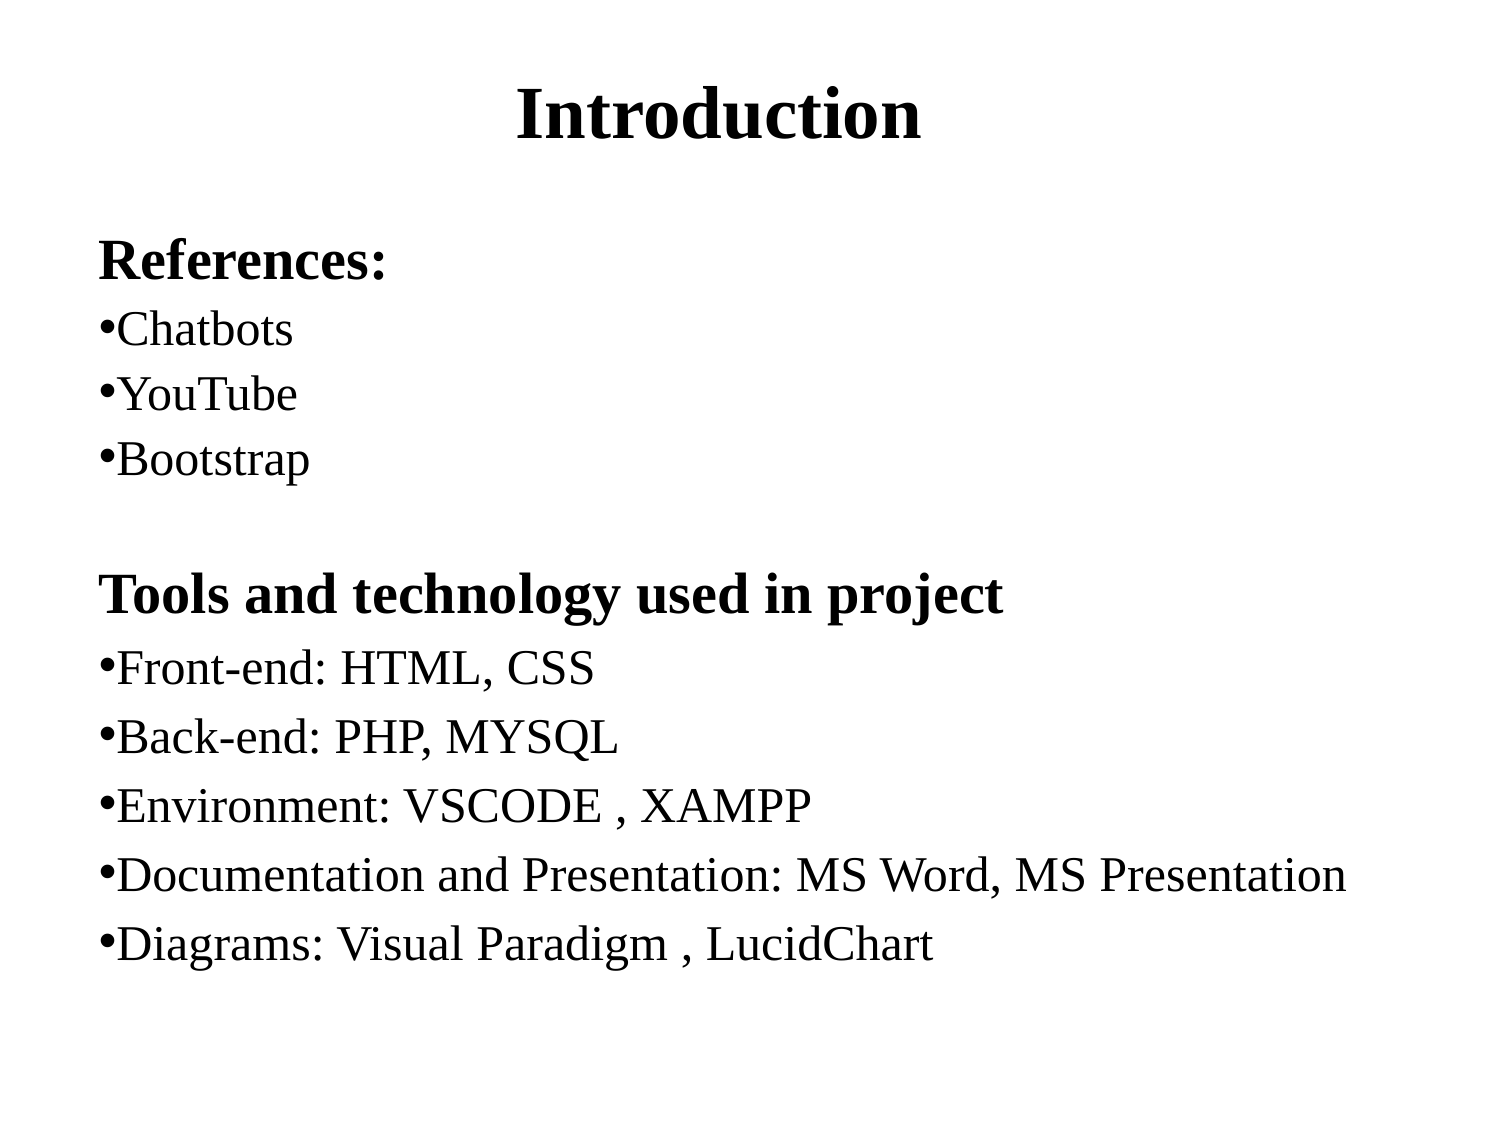

Introduction
References:
Chatbots
YouTube
Bootstrap

Tools and technology used in project
Front-end: HTML, CSS
Back-end: PHP, MYSQL
Environment: VSCODE , XAMPP
Documentation and Presentation: MS Word, MS Presentation
Diagrams: Visual Paradigm , LucidChart